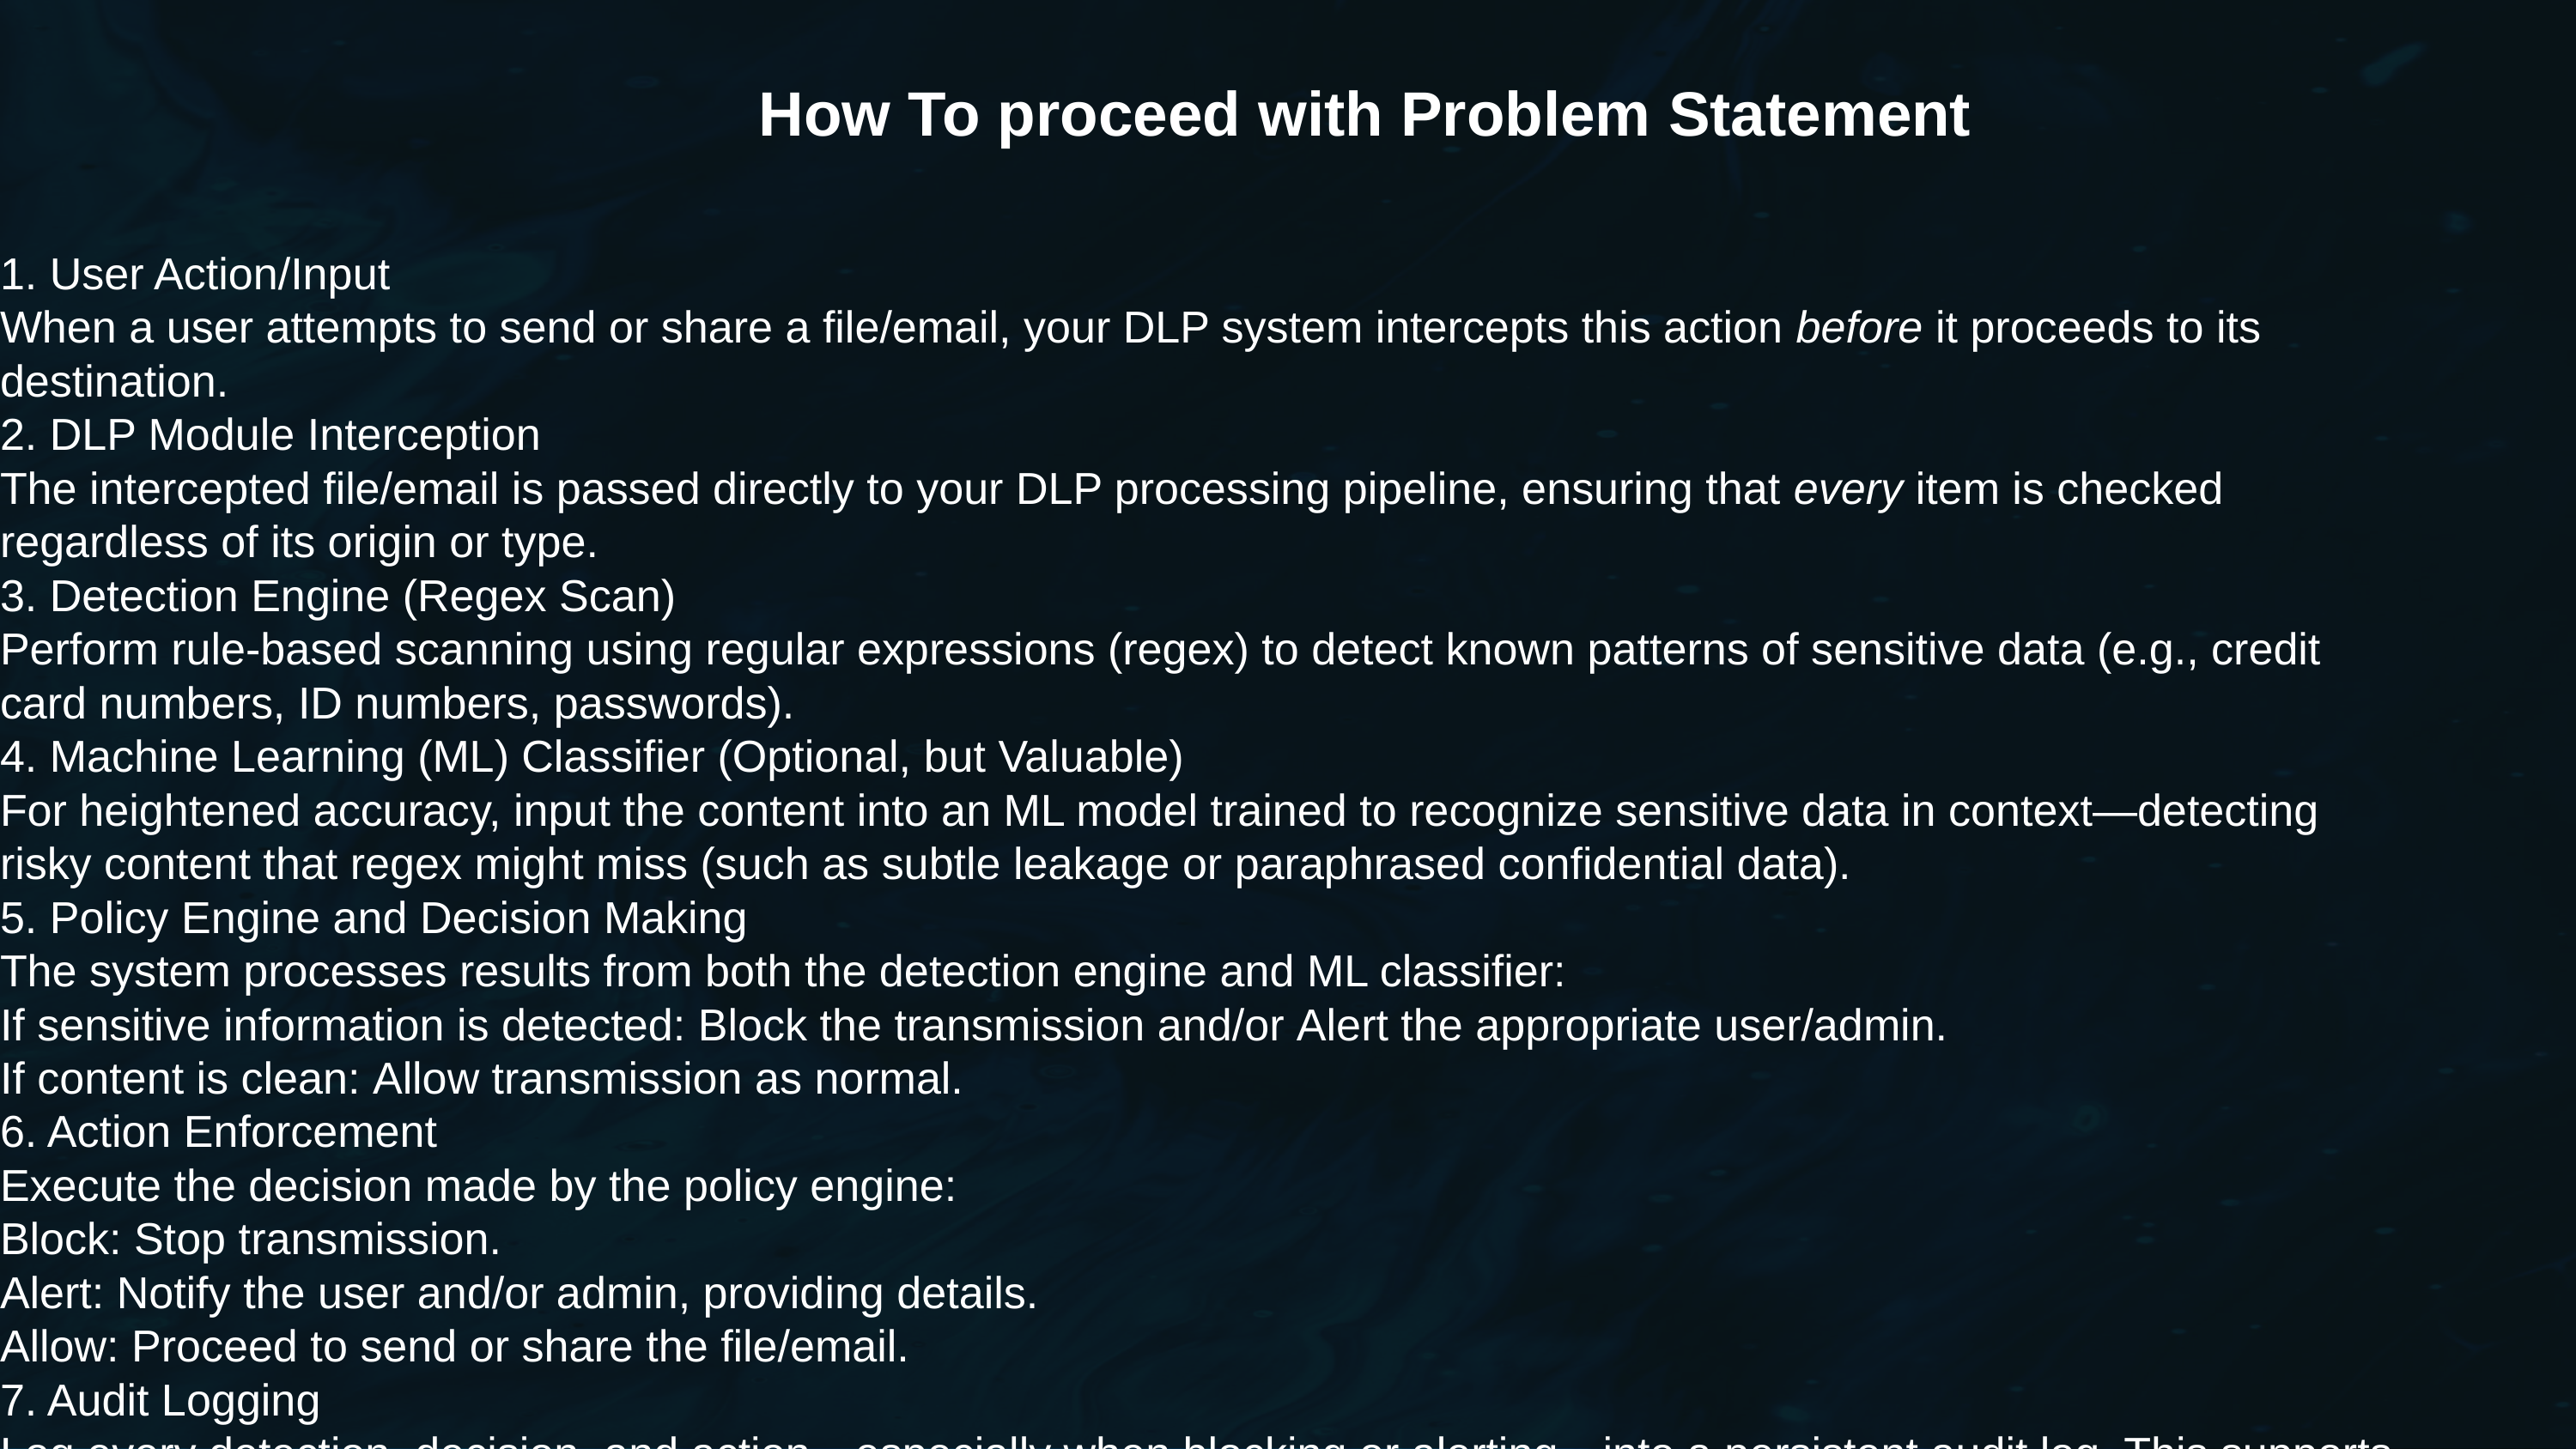

How To proceed with Problem Statement

1. User Action/Input
When a user attempts to send or share a file/email, your DLP system intercepts this action before it proceeds to its destination.
2. DLP Module Interception
The intercepted file/email is passed directly to your DLP processing pipeline, ensuring that every item is checked regardless of its origin or type.
3. Detection Engine (Regex Scan)
Perform rule-based scanning using regular expressions (regex) to detect known patterns of sensitive data (e.g., credit card numbers, ID numbers, passwords).
4. Machine Learning (ML) Classifier (Optional, but Valuable)
For heightened accuracy, input the content into an ML model trained to recognize sensitive data in context—detecting risky content that regex might miss (such as subtle leakage or paraphrased confidential data).
5. Policy Engine and Decision Making
The system processes results from both the detection engine and ML classifier:
If sensitive information is detected: Block the transmission and/or Alert the appropriate user/admin.
If content is clean: Allow transmission as normal.
6. Action Enforcement
Execute the decision made by the policy engine:
Block: Stop transmission.
Alert: Notify the user and/or admin, providing details.
Allow: Proceed to send or share the file/email.
7. Audit Logging
Log every detection, decision, and action—especially when blocking or alerting—into a persistent audit log. This supports compliance checks and future incident reviews.

The Weakest Link
Password Reuse & Phishing: A staggering 95% of data breaches are linked to human error, with password reuse and successful phishing attacks being leading contributors. Users often recycle passwords across multiple platforms, meaning one compromised credential can unlock numerous accounts.
Outdated Policies: Security policies like forced password resets every 90 days, once thought to improve security, have been shown to weaken it. Users tend to create simpler, predictable passwords or merely increment existing ones, making them easier for attackers to guess.
AI-Driven Phishing: The rise of Artificial Intelligence (AI) has empowered attackers to craft highly personalized and convincing phishing emails, making them even harder for users to detect. These sophisticated attacks can mimic known contacts or legitimate services, exploiting trust.
"Click First, Think Later": The fast-paced digital environment often leads to impulsive actions, such as clicking on suspicious links or downloading malicious attachments, without proper scrutiny.